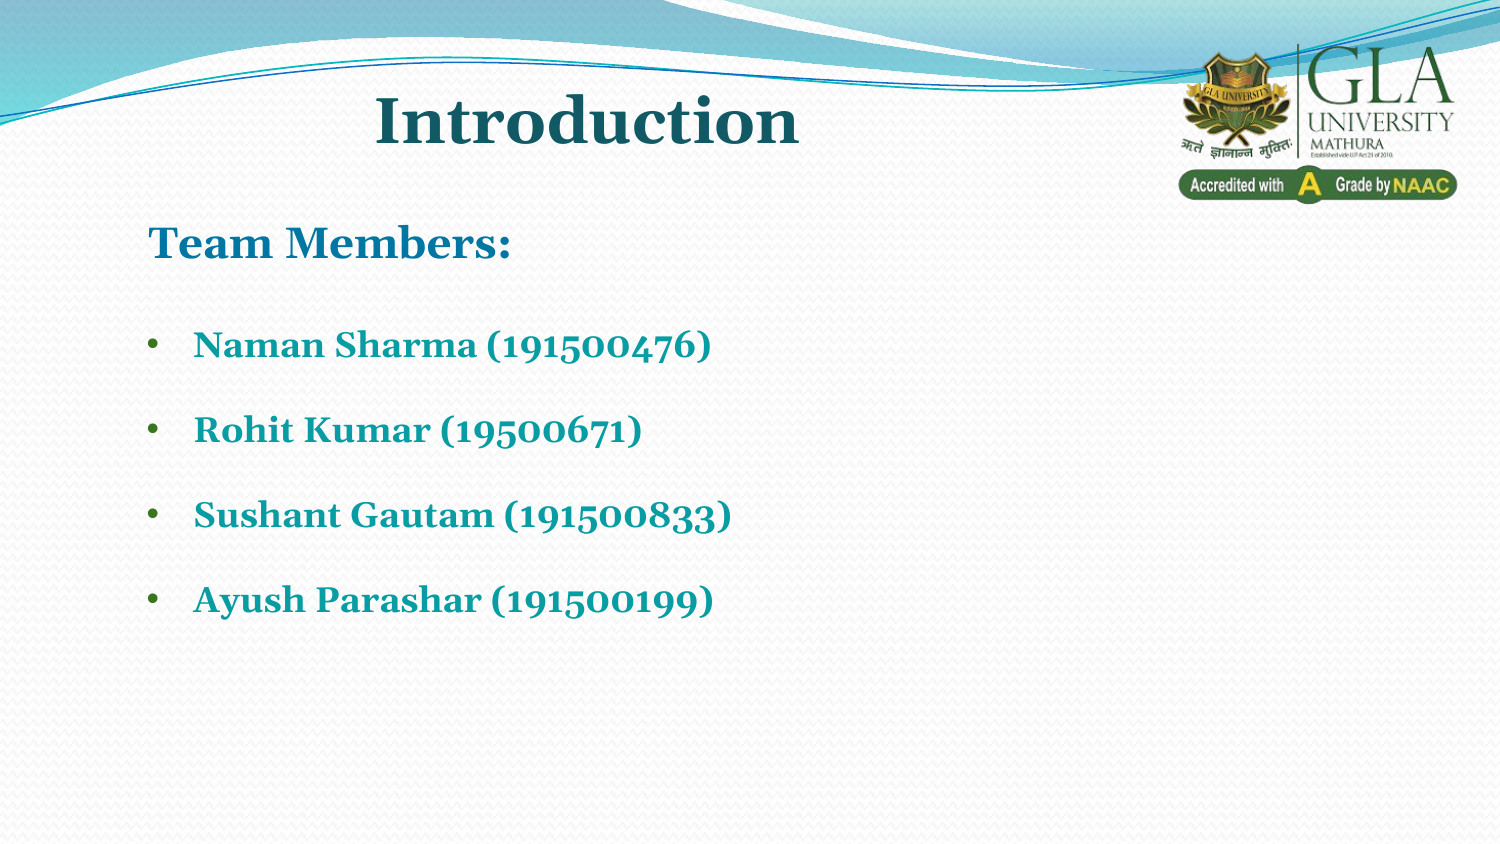

Introduction
Team Members:

Naman Sharma (191500476)

Rohit Kumar (19500671)

Sushant Gautam (191500833)

Ayush Parashar (191500199)